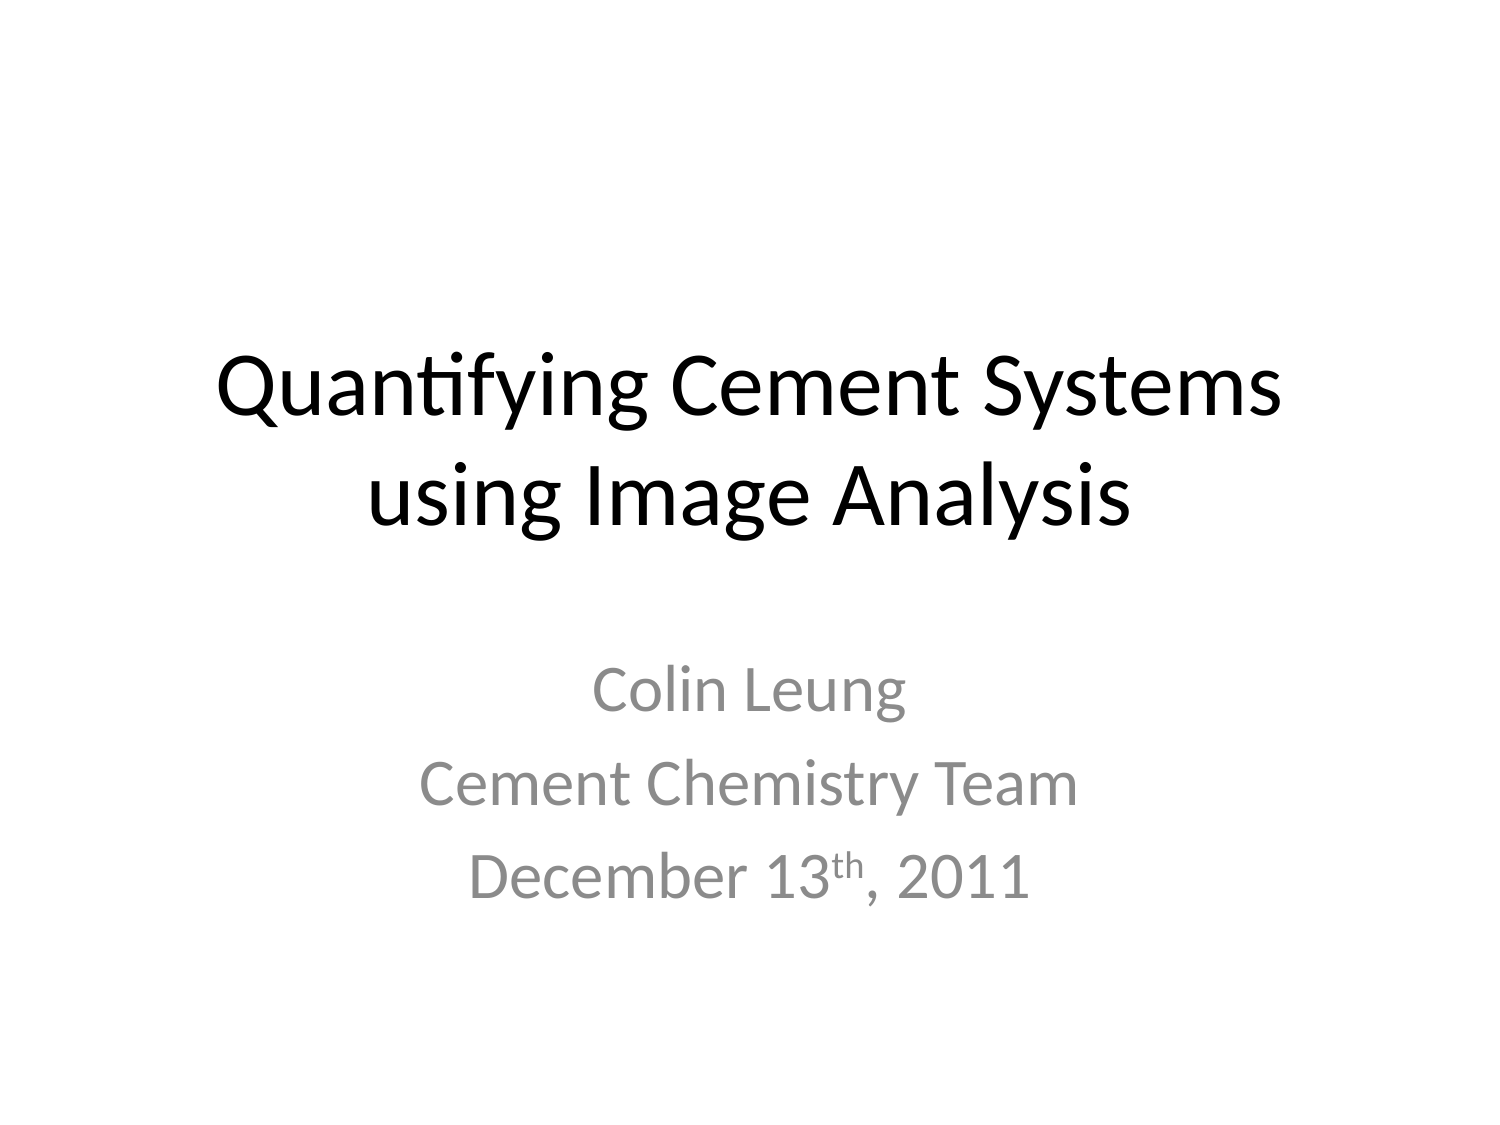

# Quantifying Cement Systems using Image Analysis
Colin Leung
Cement Chemistry Team
December 13th, 2011